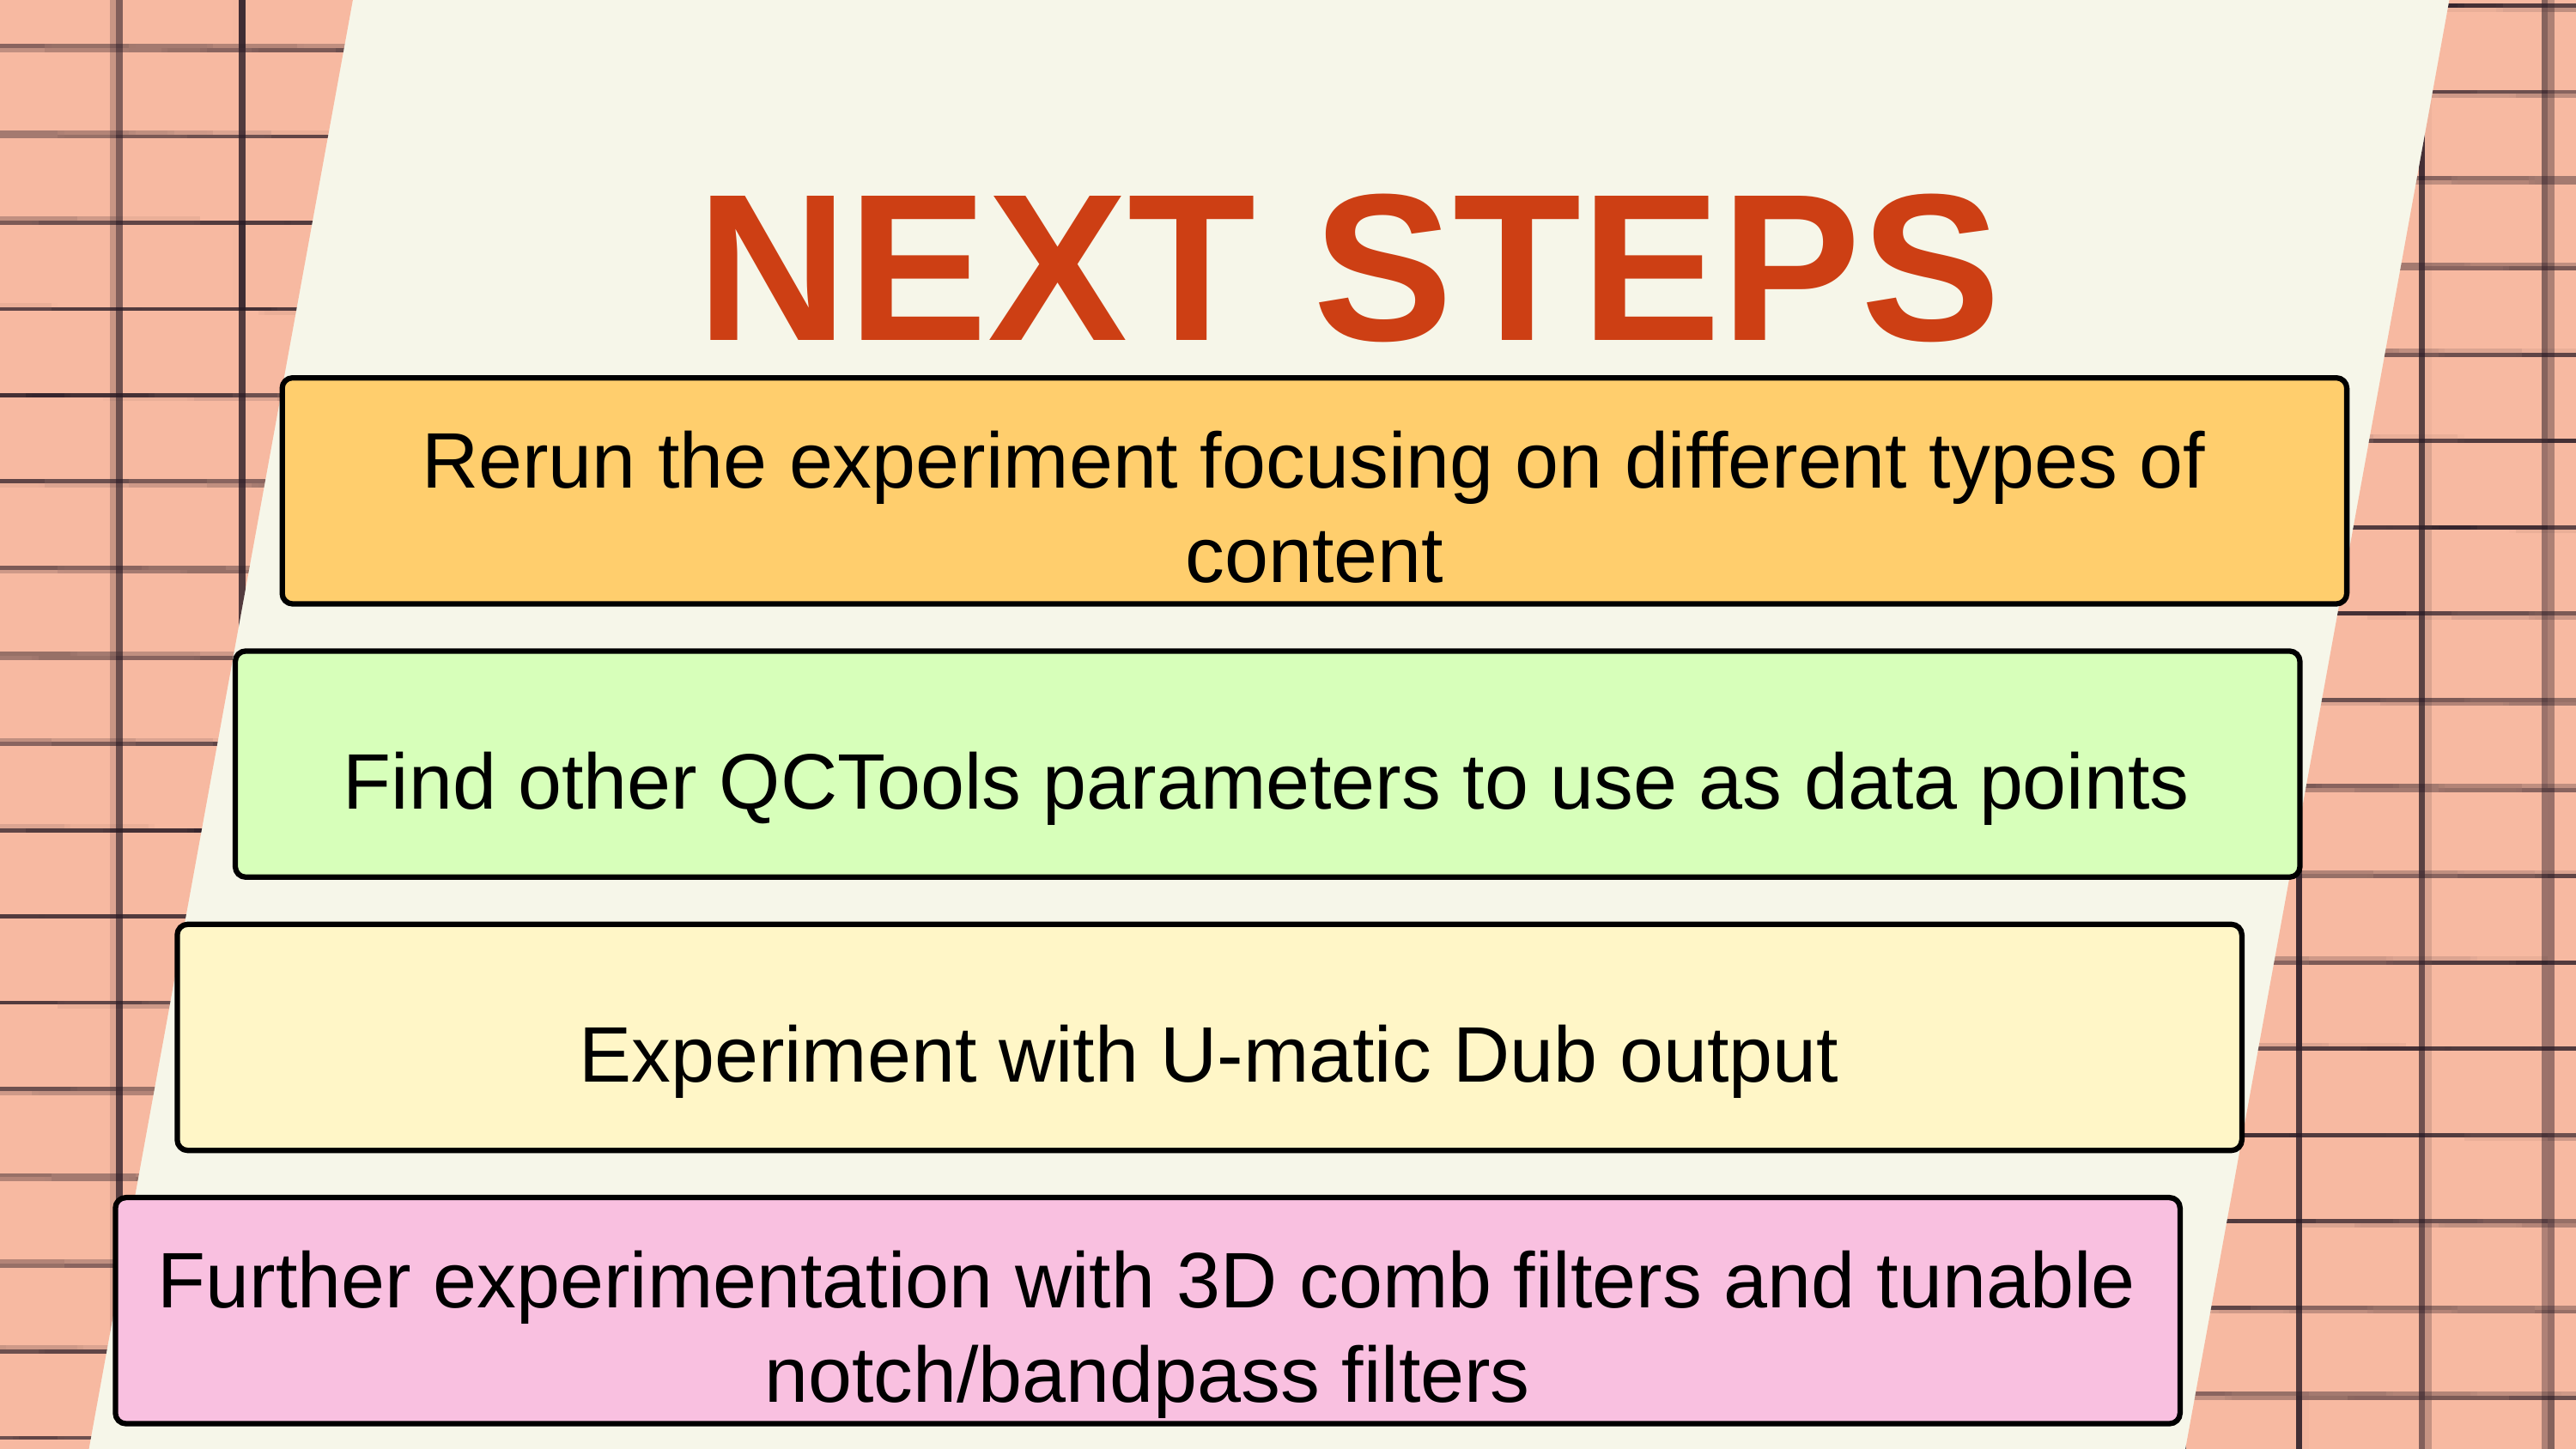

NEXT STEPS

Rerun the experiment focusing on different types of content

Find other QCTools parameters to use as data points

Experiment with U-matic Dub output

Further experimentation with 3D comb filters and tunable notch/bandpass filters